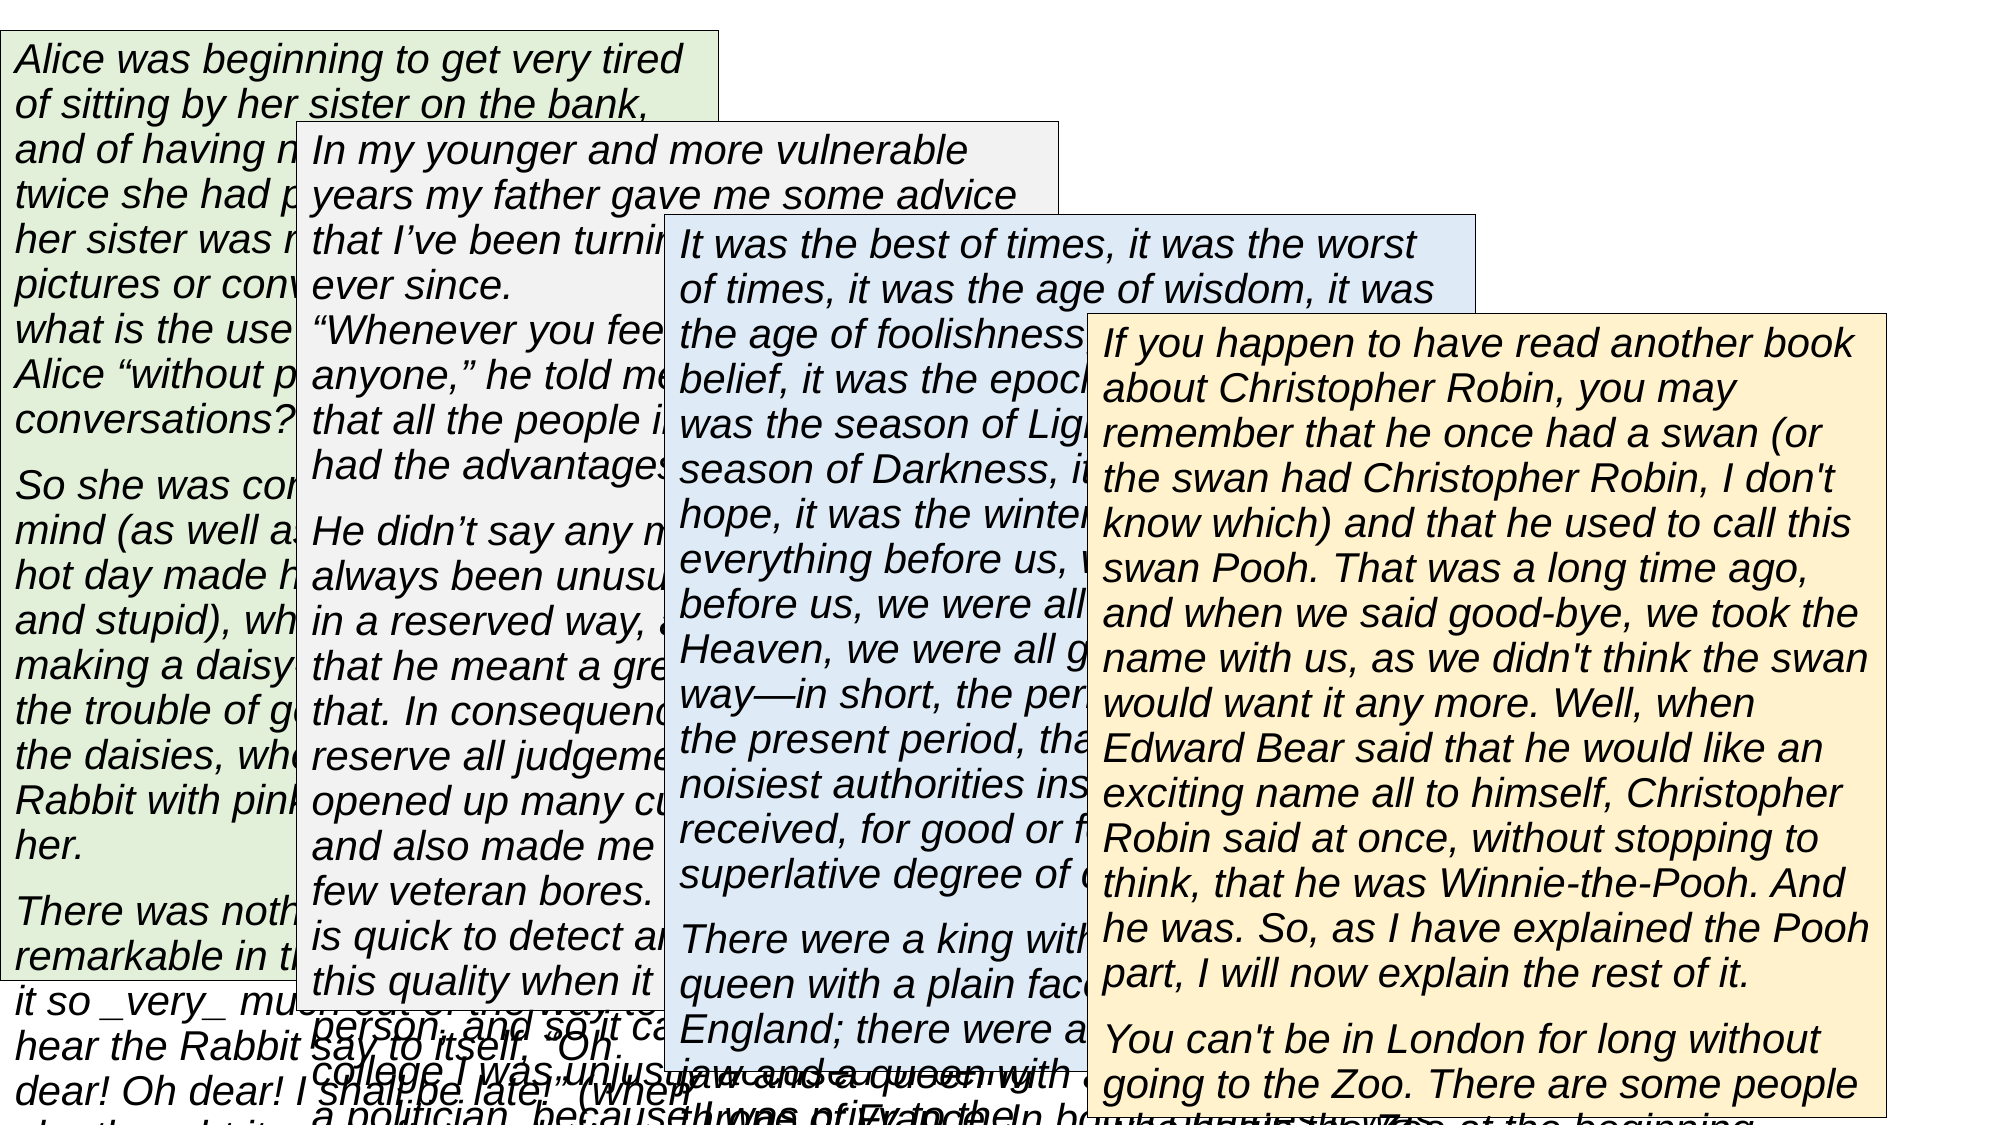

Alice was beginning to get very tired of sitting by her sister on the bank, and of having nothing to do: once or twice she had peeped into the book her sister was reading, but it had no pictures or conversations in it, “and what is the use of a book,” thought Alice “without pictures or conversations?”
So she was considering in her own mind (as well as she could, for the hot day made her feel very sleepy and stupid), whether the pleasure of making a daisy-chain would be worth the trouble of getting up and picking the daisies, when suddenly a White Rabbit with pink eyes ran close by her.
There was nothing so _very_ remarkable in that; nor did Alice think it so _very_ much out of the way to hear the Rabbit say to itself, “Oh dear! Oh dear! I shall be late!” (when she thought it over afterwards,it occurred to her that she ought to have wondered at this,
In my younger and more vulnerable years my father gave me some advice that I’ve been turning over in my mind ever since.
“Whenever you feel like criticizing anyone,” he told me, “just remember that all the people in this world haven’t had the advantages that you’ve had.”
He didn’t say any more, but we’ve always been unusually communicative in a reserved way, and I understood that he meant a great deal more than that. In consequence, I’m inclined to reserve all judgements, a habit that has opened up many curious natures to me and also made me the victim of not a few veteran bores. The abnormal mind is quick to detect and attach itself to this quality when it appears in a normal person, and so it came about that in college I was unjustly accused of being a politician, because I was privy to the secret griefs of wild, unknown
It was the best of times, it was the worst of times, it was the age of wisdom, it was the age of foolishness, it was the epoch of belief, it was the epoch of incredulity, it was the season of Light, it was the season of Darkness, it was the spring of hope, it was the winter of despair, we had everything before us, we had nothing before us, we were all going direct to Heaven, we were all going direct the other way—in short, the period was so far like the present period, that some of its noisiest authorities insisted on its being received, for good or for evil, in the superlative degree of comparison only.
There were a king with a large jaw and a queen with a plain face, on the throne of England; there were a king with a large jaw and a queen with a fair face, on the throne of France. In both countries it was clearerthan crystal to the lords of the State preserves of loaves and fishes, that things in
If you happen to have read another book about Christopher Robin, you may remember that he once had a swan (or the swan had Christopher Robin, I don't know which) and that he used to call this swan Pooh. That was a long time ago, and when we said good-bye, we took the name with us, as we didn't think the swan would want it any more. Well, when Edward Bear said that he would like an exciting name all to himself, Christopher Robin said at once, without stopping to think, that he was Winnie-the-Pooh. And he was. So, as I have explained the Pooh part, I will now explain the rest of it.
You can't be in London for long without going to the Zoo. There are some people who begin the Zoo at the beginning, called WAYIN, and walk as quickly as they can past every cage until they get to